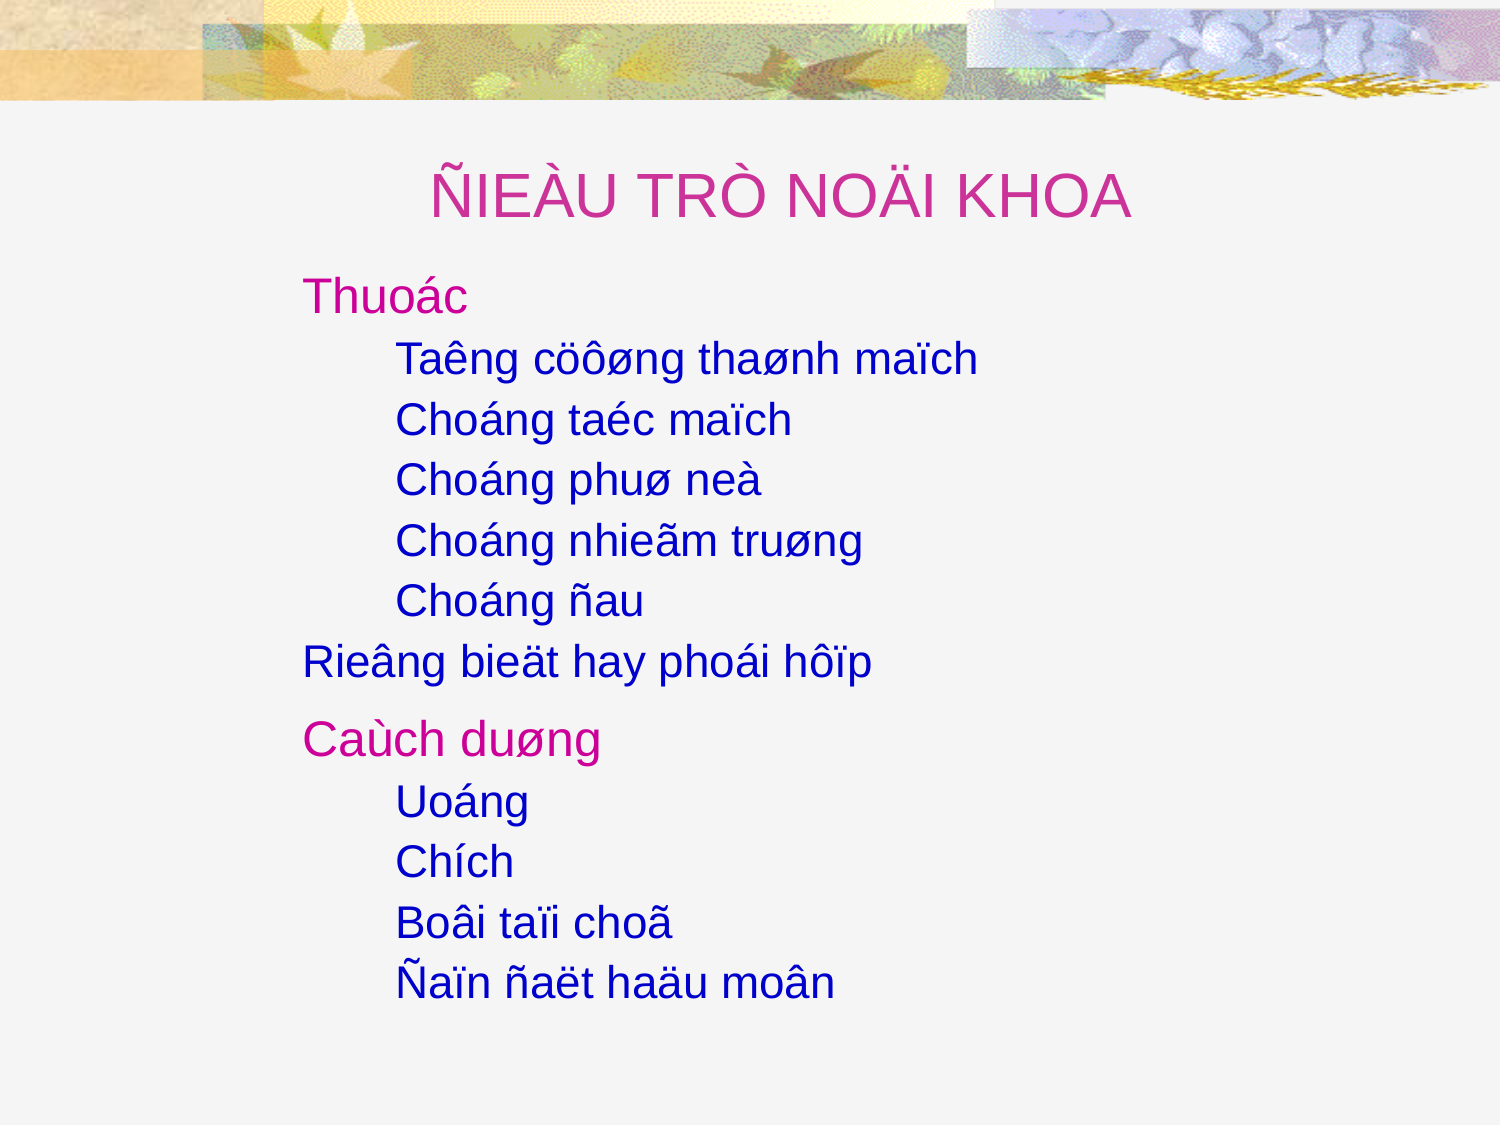

# ÑIEÀU TRÒ NOÄI KHOA
Thuoác
	Taêng cöôøng thaønh maïch
	Choáng taéc maïch
	Choáng phuø neà
	Choáng nhieãm truøng
	Choáng ñau
Rieâng bieät hay phoái hôïp
Caùch duøng
	Uoáng
	Chích
	Boâi taïi choã
	Ñaïn ñaët haäu moân